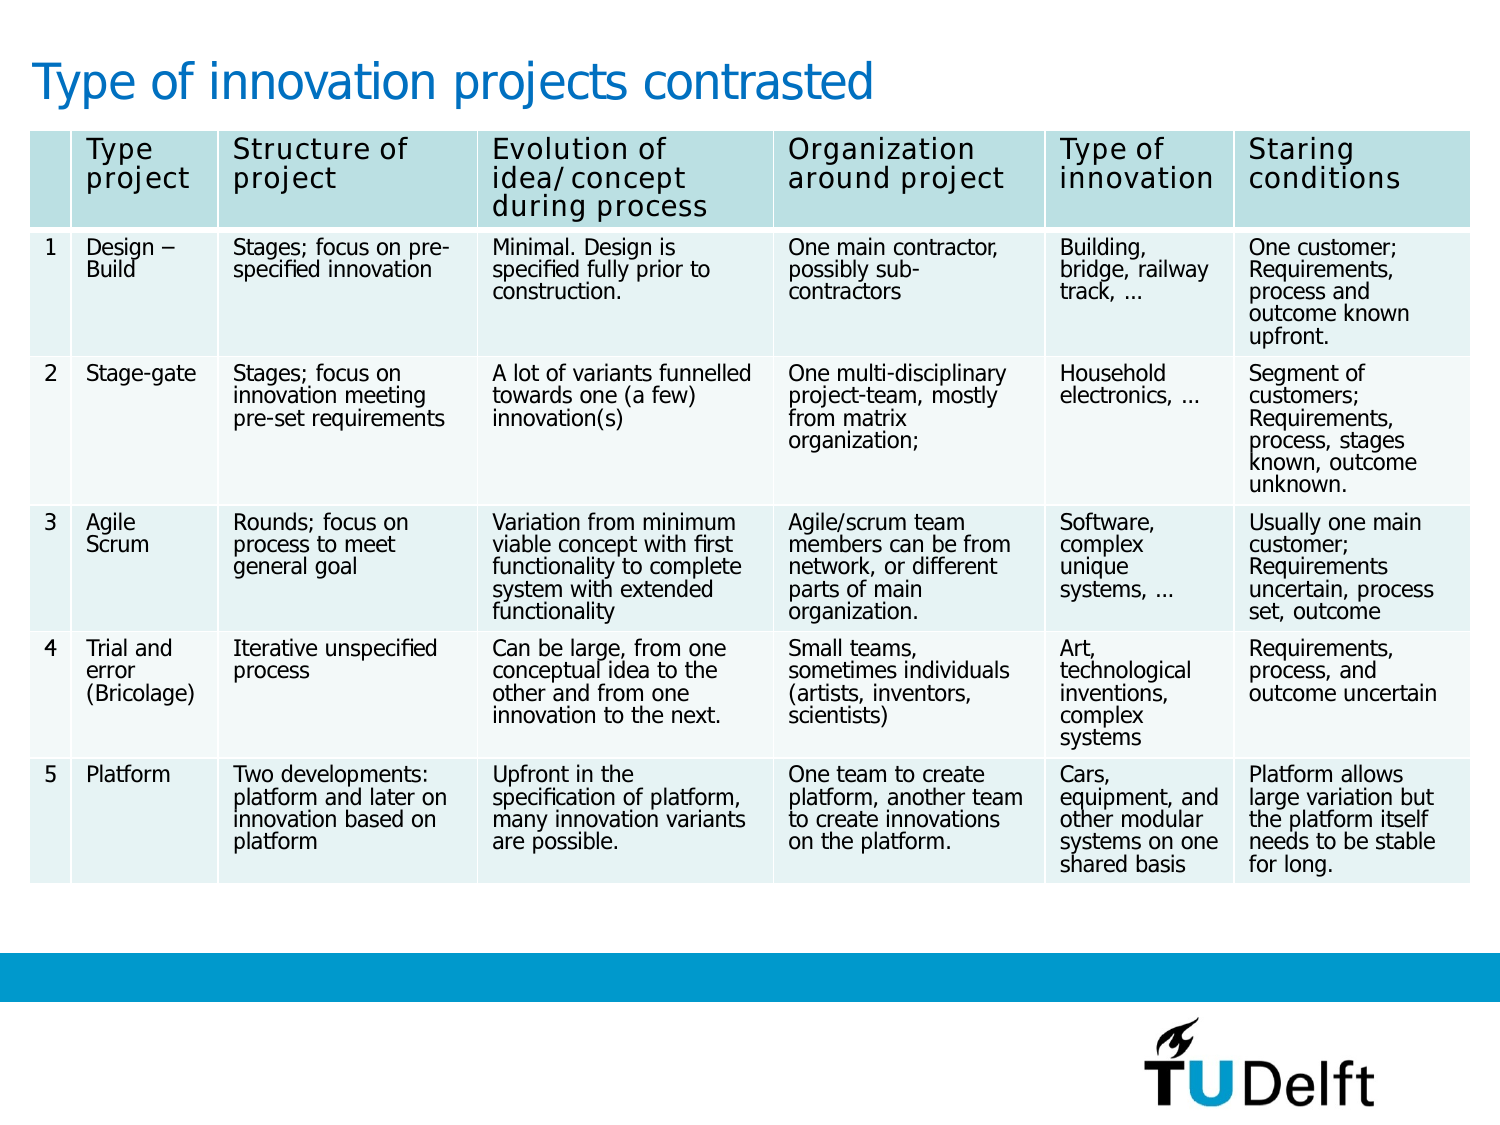

Type of innovation projects contrasted
|  | Type project | Structure of project | Evolution of idea/concept during process | Organization around project | Type of innovation | Staring conditions |
| --- | --- | --- | --- | --- | --- | --- |
| 1 | Design – Build | Stages; focus on pre-specified innovation | Minimal. Design is specified fully prior to construction. | One main contractor, possibly sub-contractors | Building, bridge, railway track, … | One customer; Requirements, process and outcome known upfront. |
| 2 | Stage-gate | Stages; focus on innovation meeting pre-set requirements | A lot of variants funnelled towards one (a few) innovation(s) | One multi-disciplinary project-team, mostly from matrix organization; | Household electronics, … | Segment of customers; Requirements, process, stages known, outcome unknown. |
| 3 | Agile Scrum | Rounds; focus on process to meet general goal | Variation from minimum viable concept with first functionality to complete system with extended functionality | Agile/scrum team members can be from network, or different parts of main organization. | Software, complex unique systems, … | Usually one main customer; Requirements uncertain, process set, outcome |
| 4 | Trial and error (Bricolage) | Iterative unspecified process | Can be large, from one conceptual idea to the other and from one innovation to the next. | Small teams, sometimes individuals (artists, inventors, scientists) | Art, technological inventions, complex systems | Requirements, process, and outcome uncertain |
| 5 | Platform | Two developments: platform and later on innovation based on platform | Upfront in the specification of platform, many innovation variants are possible. | One team to create platform, another team to create innovations on the platform. | Cars, equipment, and other modular systems on one shared basis | Platform allows large variation but the platform itself needs to be stable for long. |